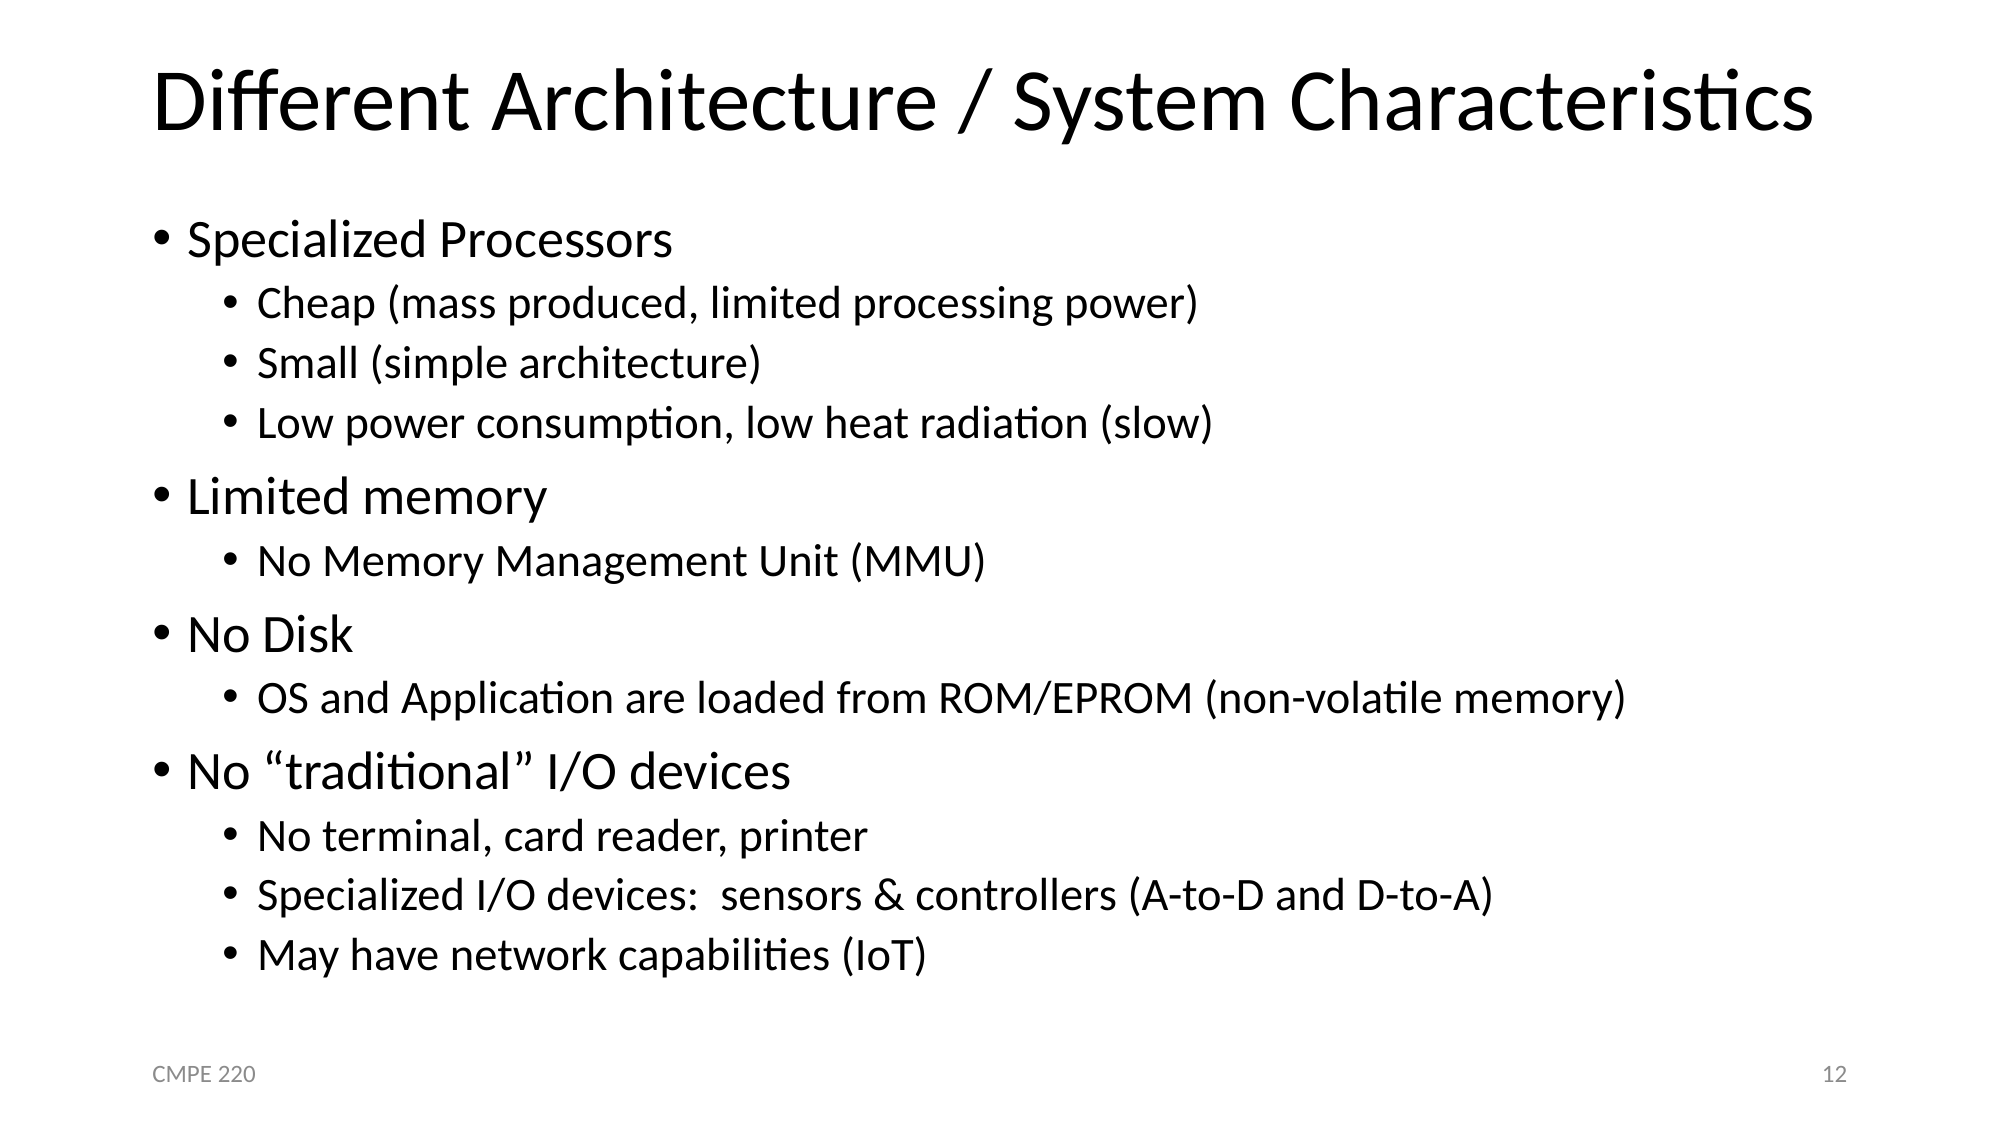

# Different Architecture / System Characteristics
Specialized Processors
Cheap (mass produced, limited processing power)
Small (simple architecture)
Low power consumption, low heat radiation (slow)
Limited memory
No Memory Management Unit (MMU)
No Disk
OS and Application are loaded from ROM/EPROM (non-volatile memory)
No “traditional” I/O devices
No terminal, card reader, printer
Specialized I/O devices:  sensors & controllers (A-to-D and D-to-A)
May have network capabilities (IoT)
CMPE 220
12